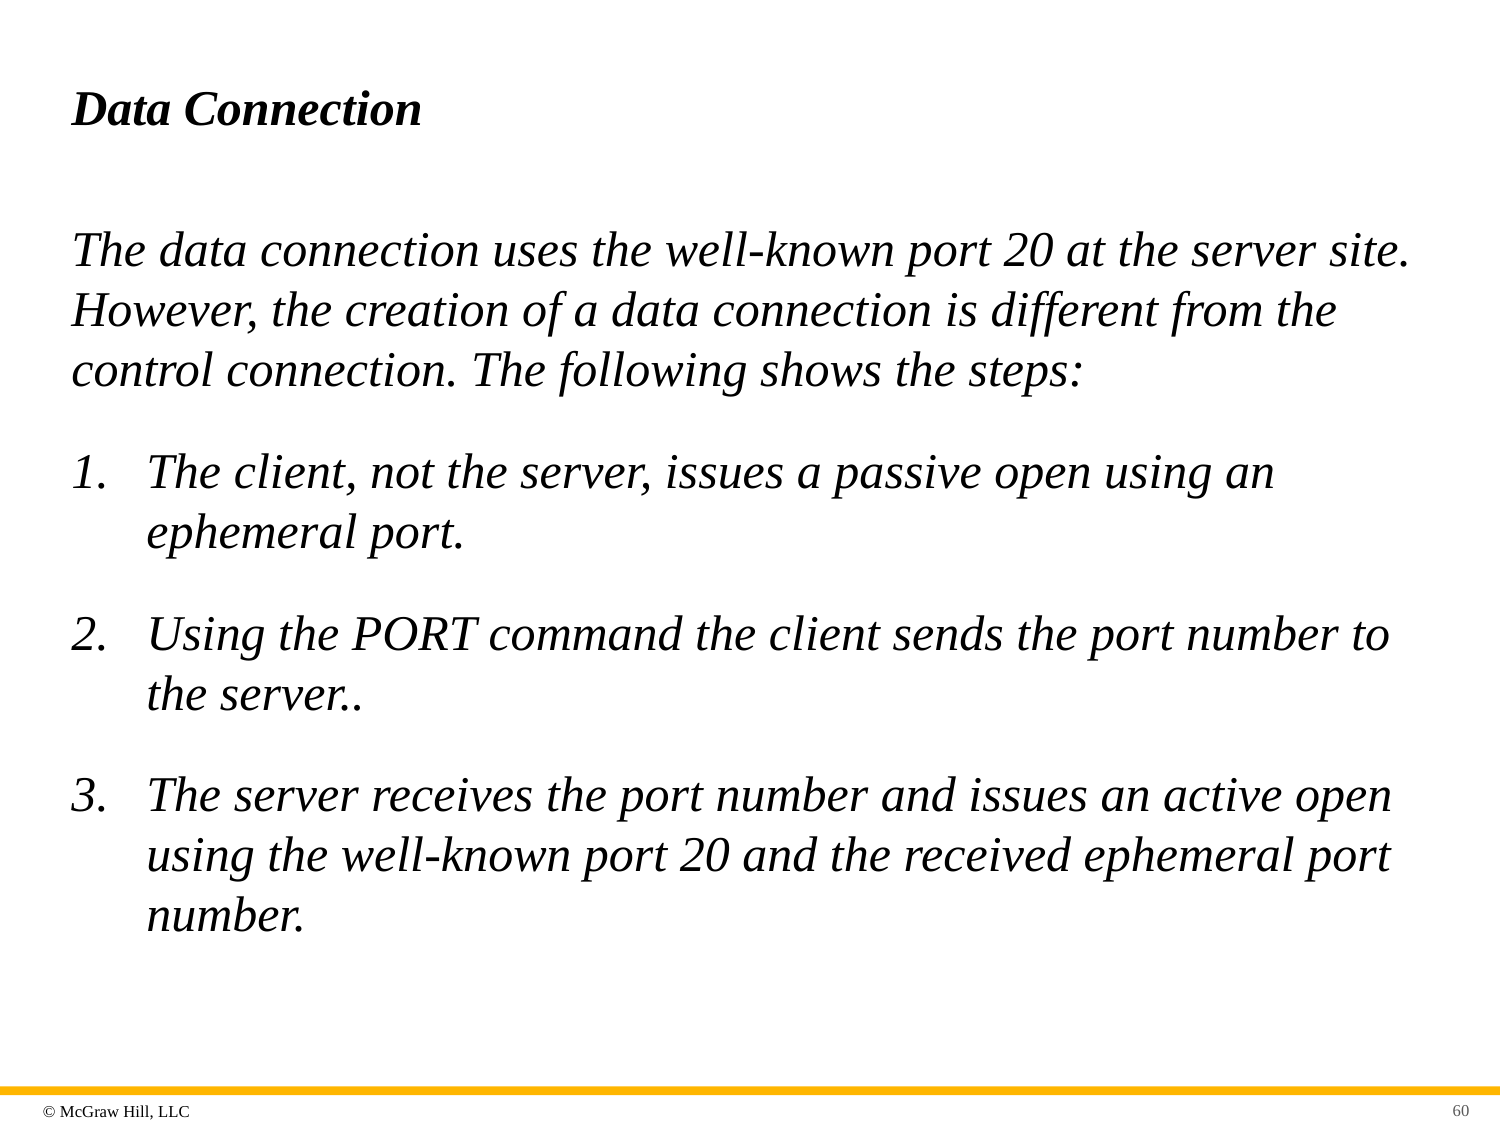

# Data Connection
The data connection uses the well-known port 20 at the server site. However, the creation of a data connection is different from the control connection. The following shows the steps:
The client, not the server, issues a passive open using an ephemeral port.
Using the PORT command the client sends the port number to the server..
The server receives the port number and issues an active open using the well-known port 20 and the received ephemeral port number.
60